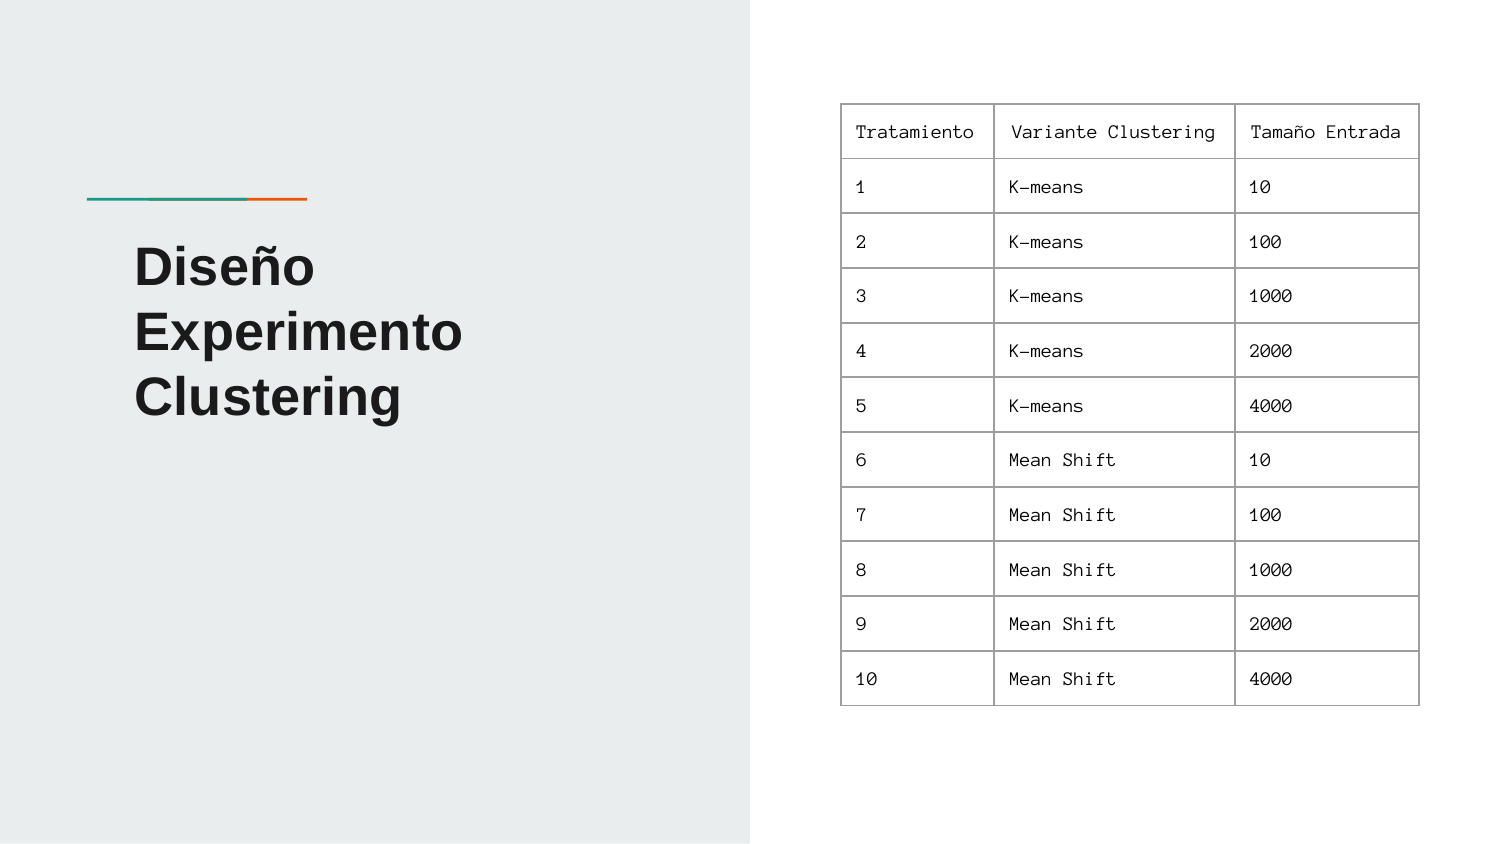

| Tratamiento | Variante Clustering | Tamaño Entrada |
| --- | --- | --- |
| 1 | K-means | 10 |
| 2 | K-means | 100 |
| 3 | K-means | 1000 |
| 4 | K-means | 2000 |
| 5 | K-means | 4000 |
| 6 | Mean Shift | 10 |
| 7 | Mean Shift | 100 |
| 8 | Mean Shift | 1000 |
| 9 | Mean Shift | 2000 |
| 10 | Mean Shift | 4000 |
# Diseño Experimento Clustering